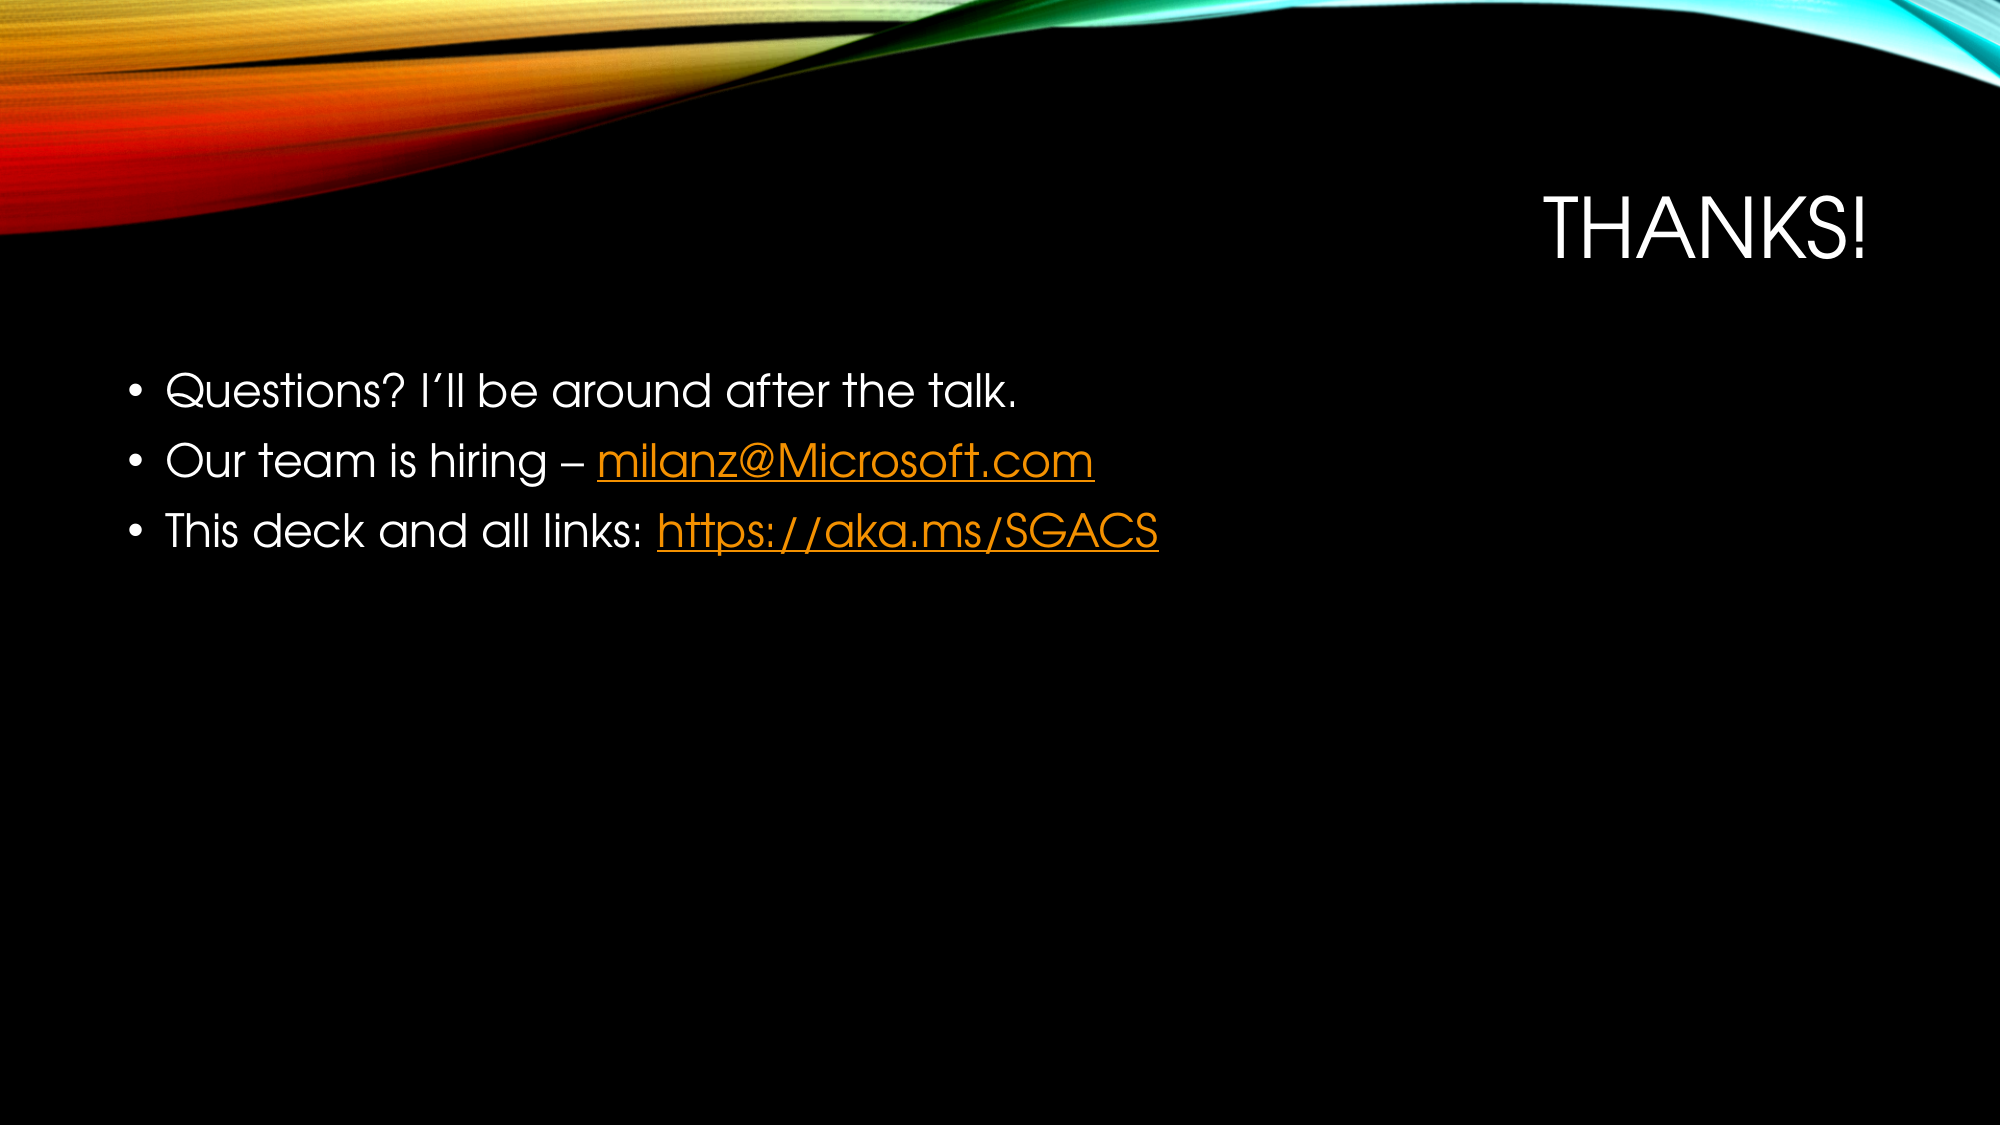

# Thanks!
Questions? I’ll be around after the talk.
Our team is hiring – milanz@Microsoft.com
This deck and all links: https://aka.ms/SGACS